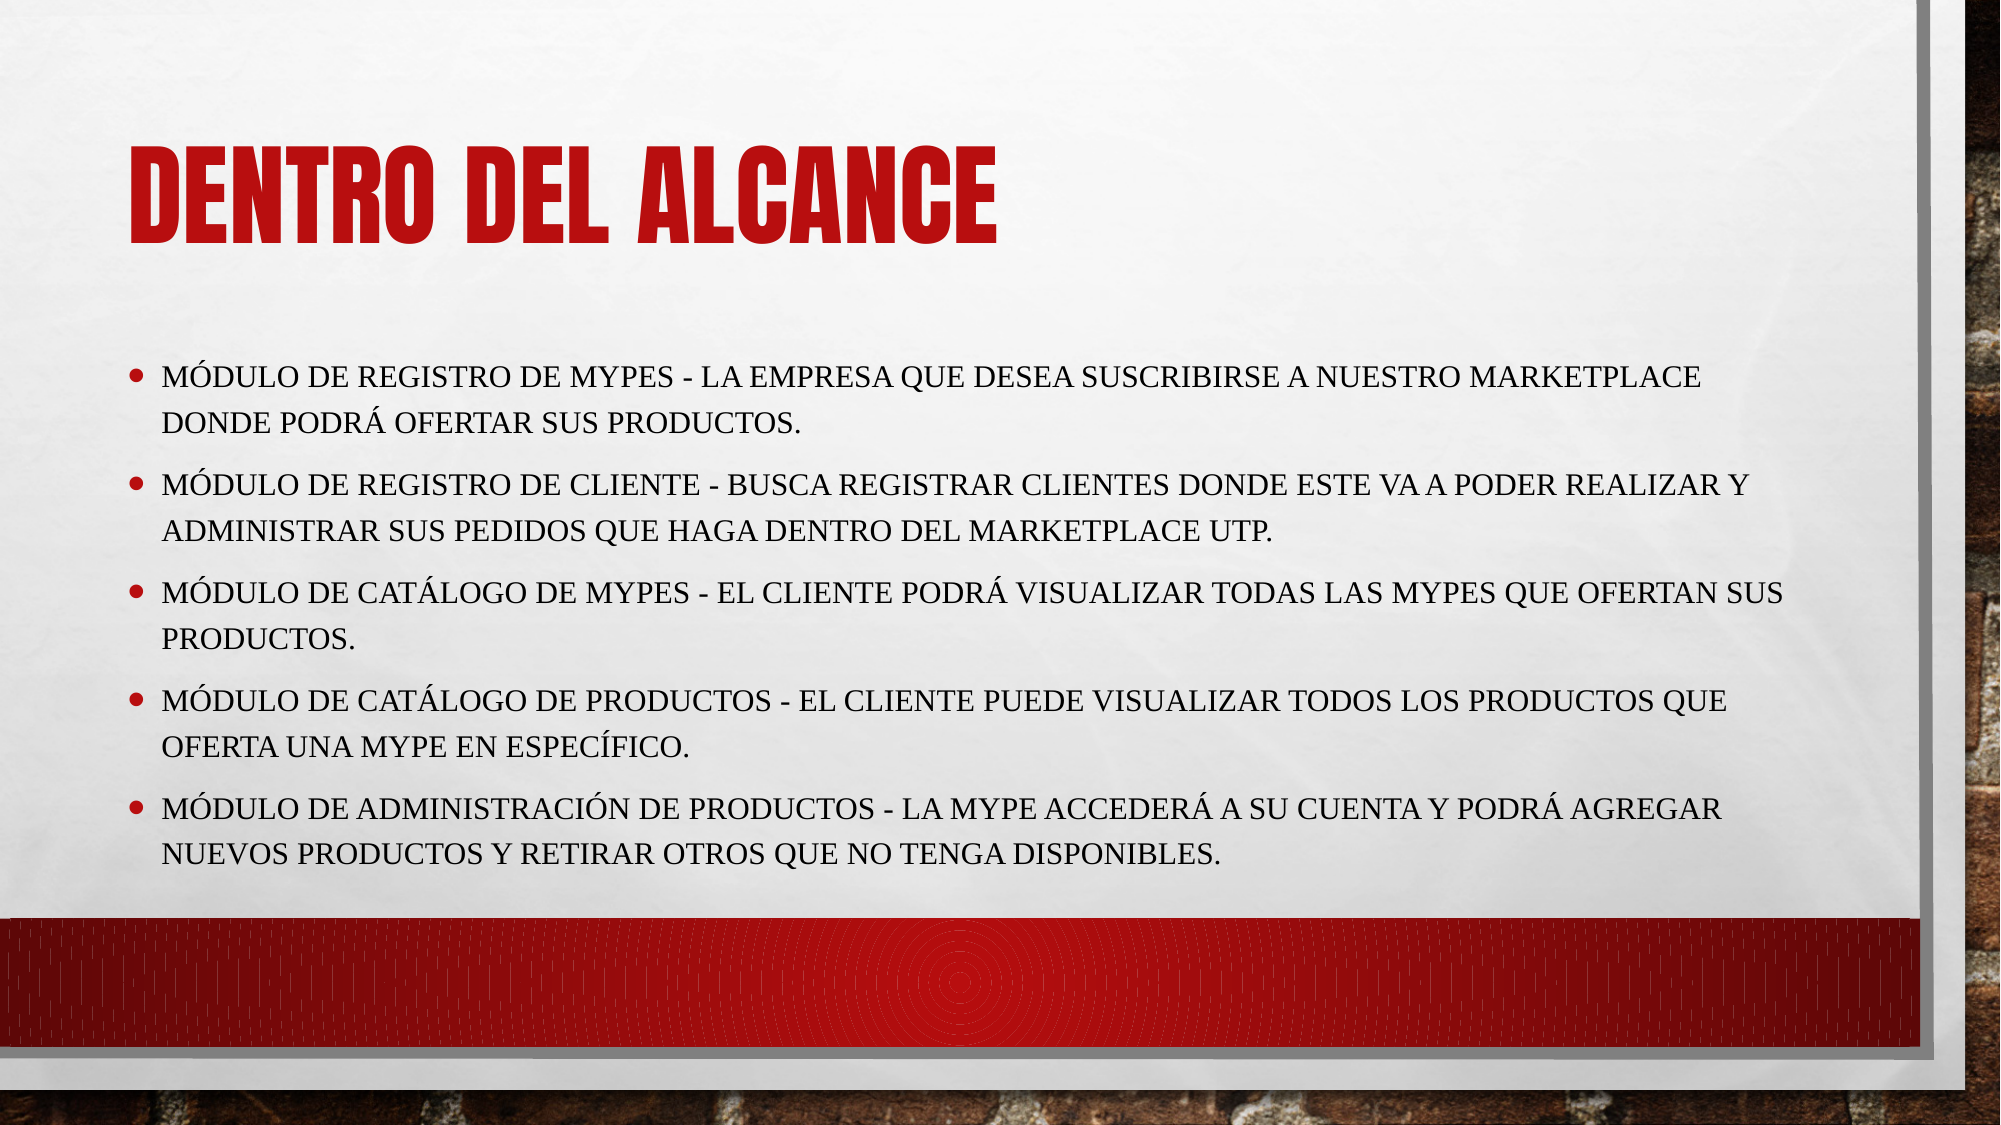

# DENTRO DEL ALCANCE
Módulo de registro de Mypes - La empresa que desea suscribirse a nuestro Marketplace donde podrá ofertar sus productos.
Módulo de registro de cliente - Busca registrar clientes donde este va a poder realizar y administrar sus pedidos que haga dentro del Marketplace UTP.
Módulo de catálogo de Mypes - El cliente podrá visualizar todas las Mypes que ofertan sus productos.
Módulo de catálogo de productos - El cliente puede visualizar todos los productos que oferta una Mype en específico.
Módulo de administración de productos - La mype accederá a su cuenta y podrá agregar nuevos productos y retirar otros que no tenga disponibles.